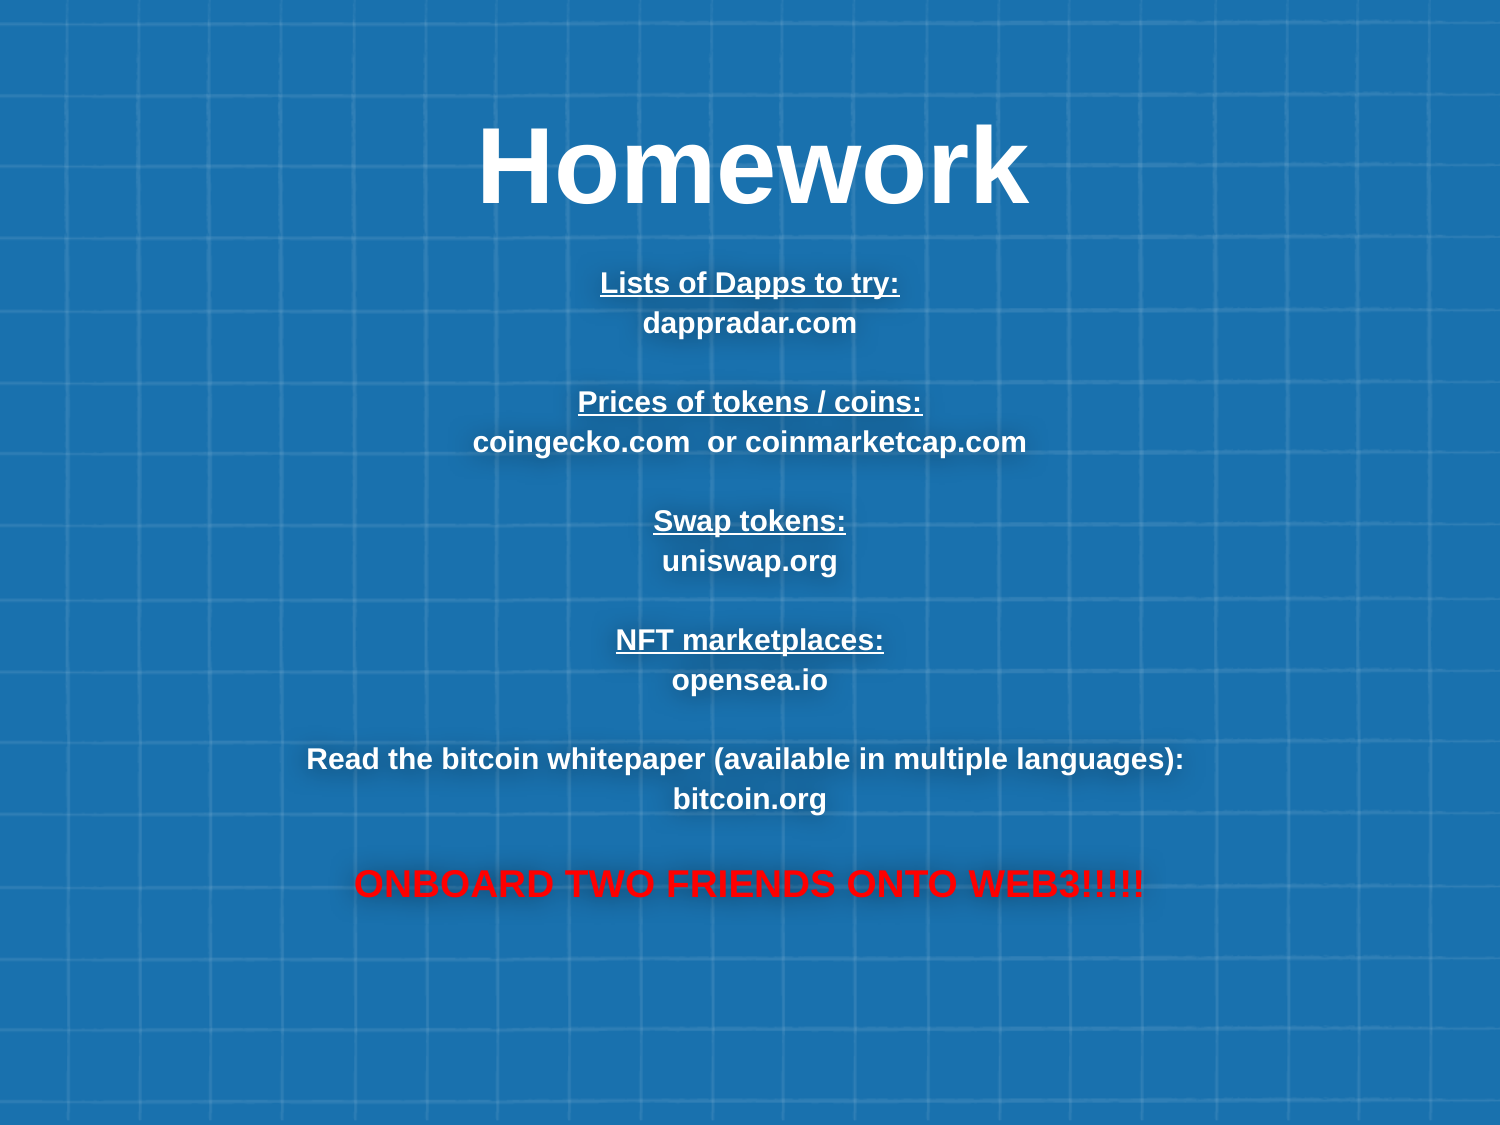

# Homework
Lists of Dapps to try:
dappradar.com

Prices of tokens / coins:
coingecko.com  or coinmarketcap.com

Swap tokens:
uniswap.org

NFT marketplaces:
opensea.io

Read the bitcoin whitepaper (available in multiple languages):
bitcoin.org

ONBOARD TWO FRIENDS ONTO WEB3!!!!!